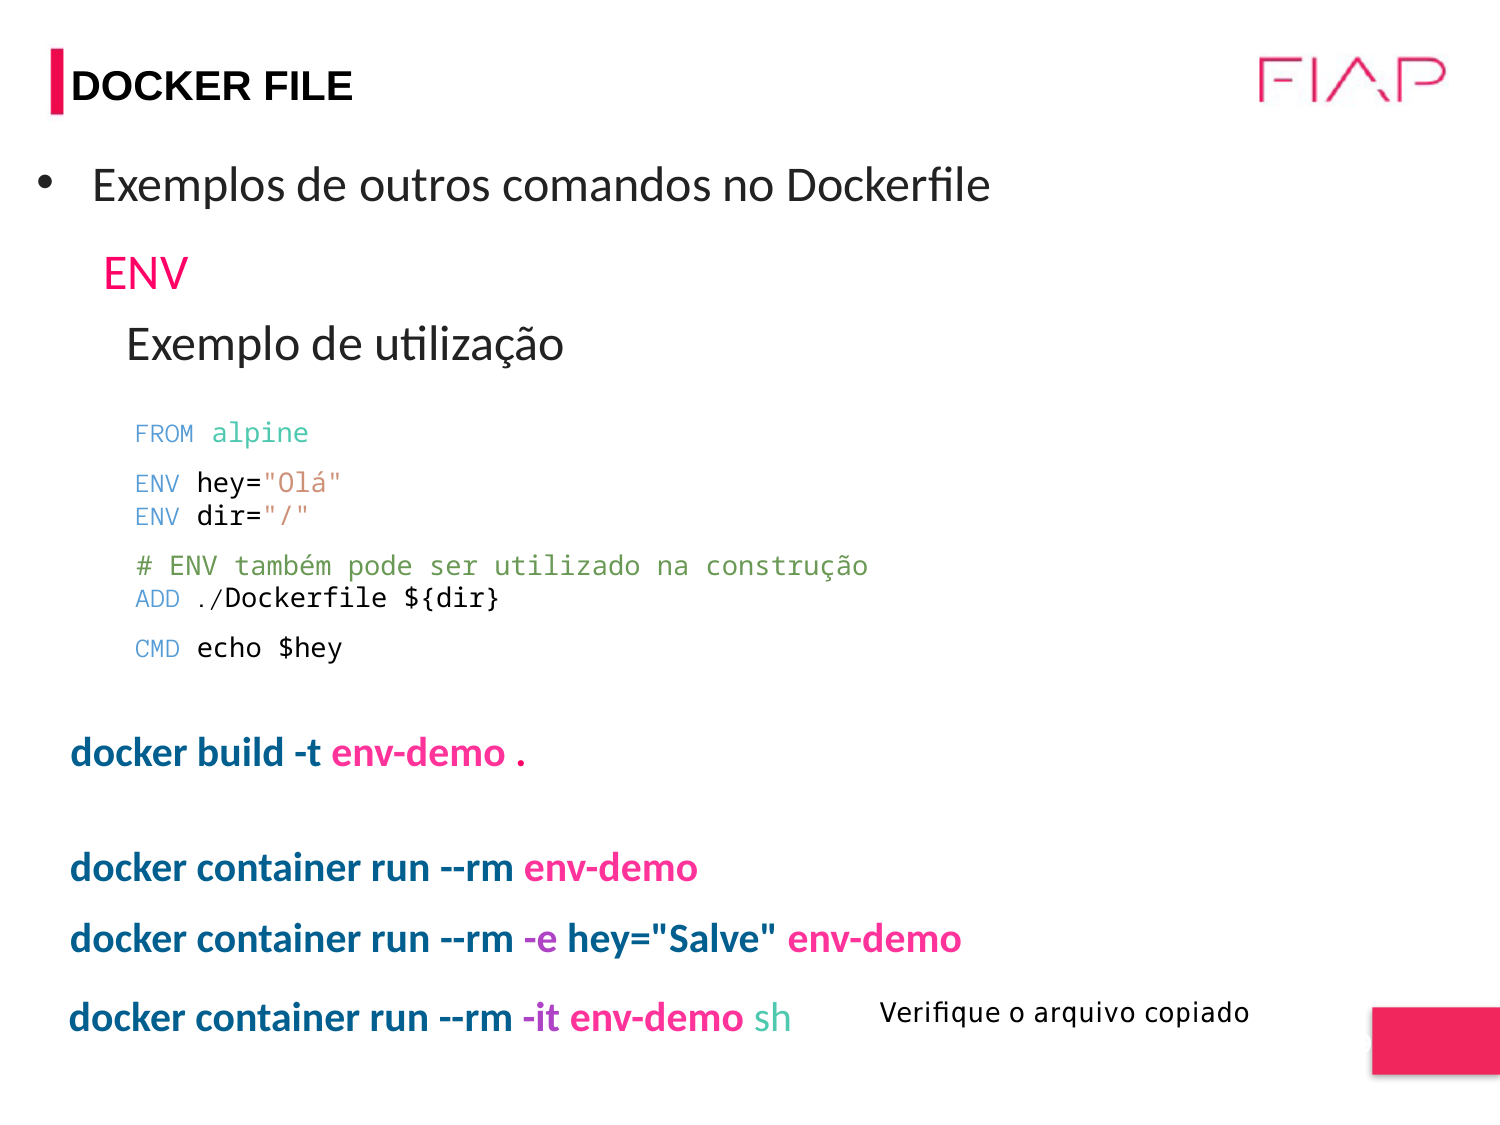

# DOCKER FILE
Exemplos de outros comandos no Dockerfile
ENV
Exemplo de utilização
FROM alpine

ENV hey="Olá"
ENV dir="/"

# ENV também pode ser utilizado na construção
ADD ./Dockerfile ${dir}

CMD echo $hey
docker build -t env-demo .
docker container run --rm env-demo
docker container run --rm -e hey="Salve" env-demo
docker container run --rm -it env-demo sh
Verifique o arquivo copiado